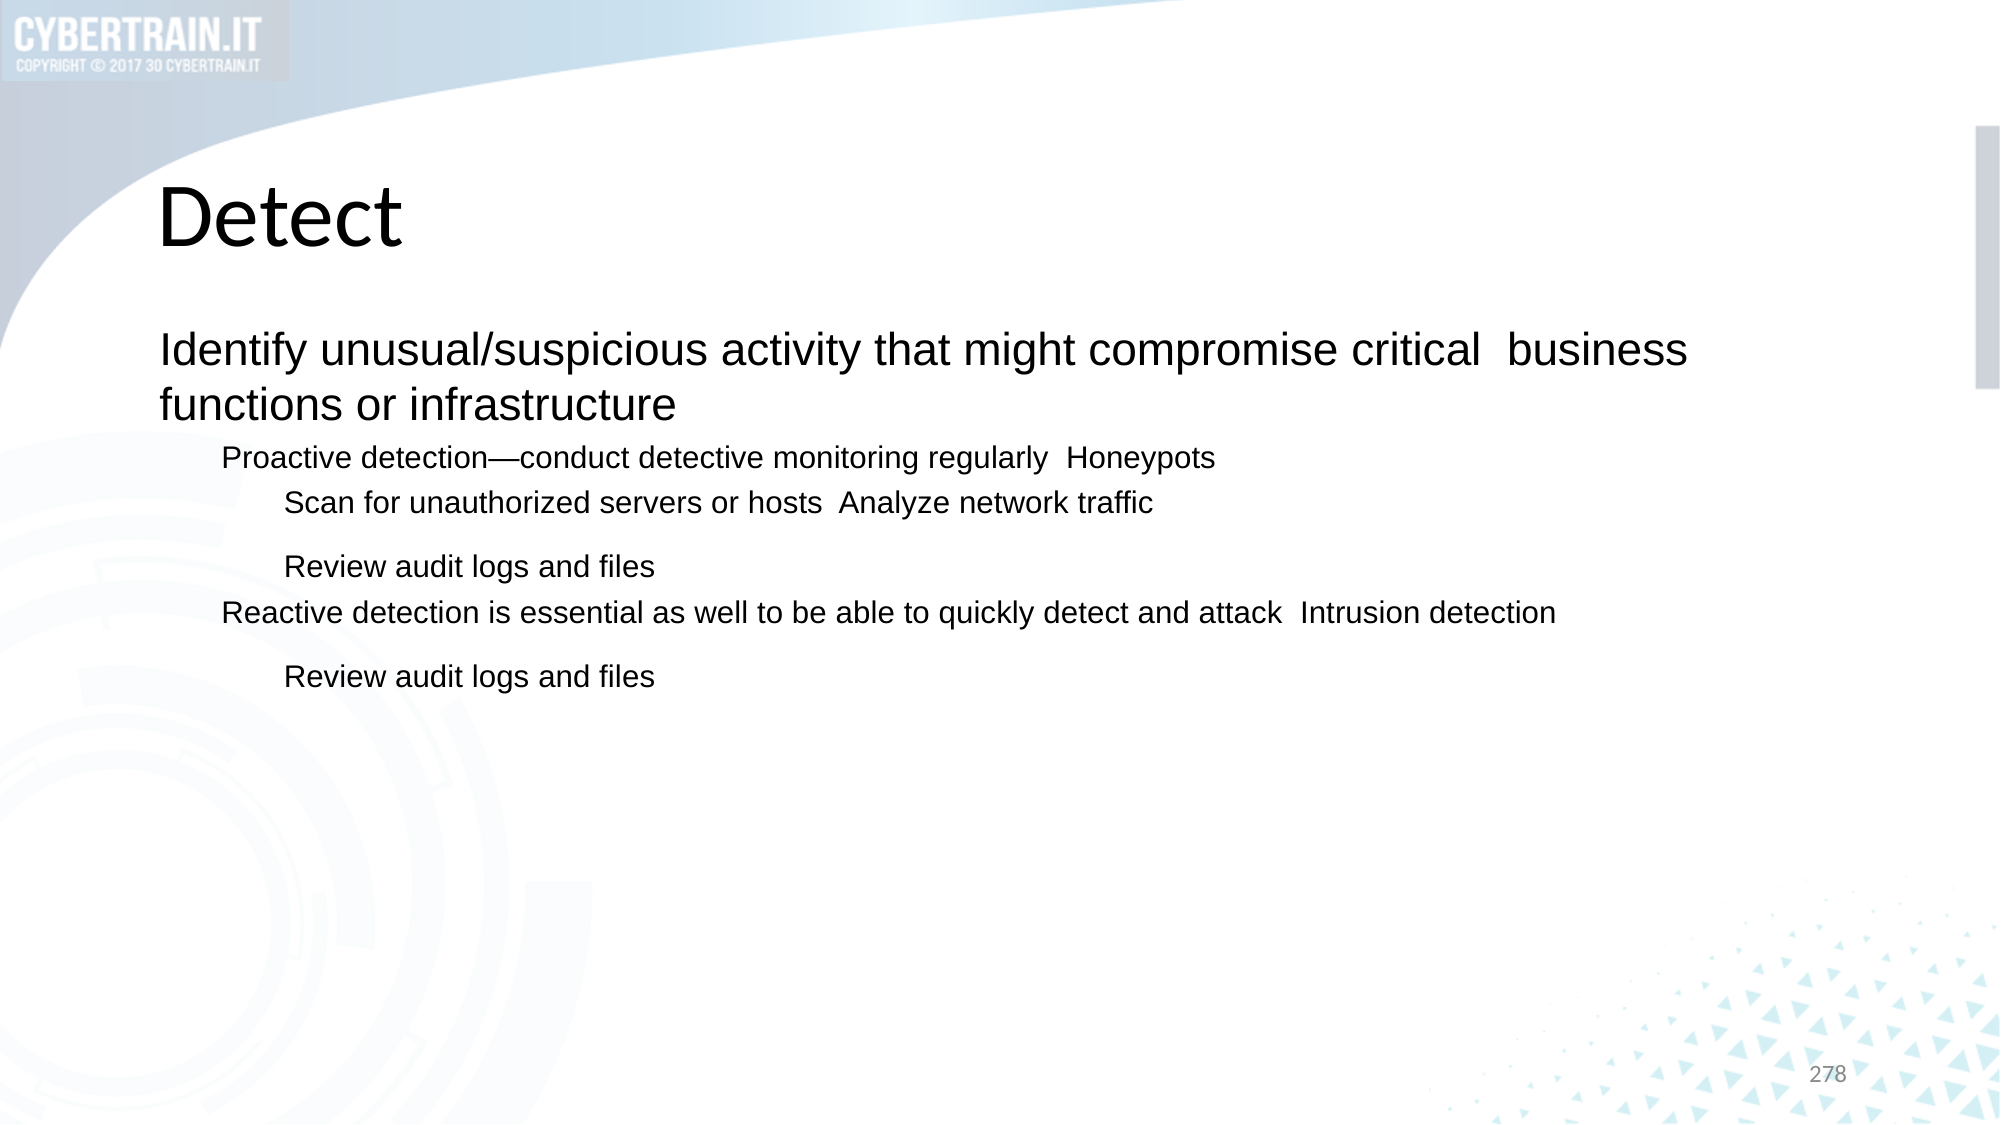

# Detect
Identify unusual/suspicious activity that might compromise critical  business functions or infrastructure
Proactive detection—conduct detective monitoring regularly  Honeypots
Scan for unauthorized servers or hosts  Analyze network traffic
Review audit logs and files
Reactive detection is essential as well to be able to quickly detect and attack  Intrusion detection
Review audit logs and files

278